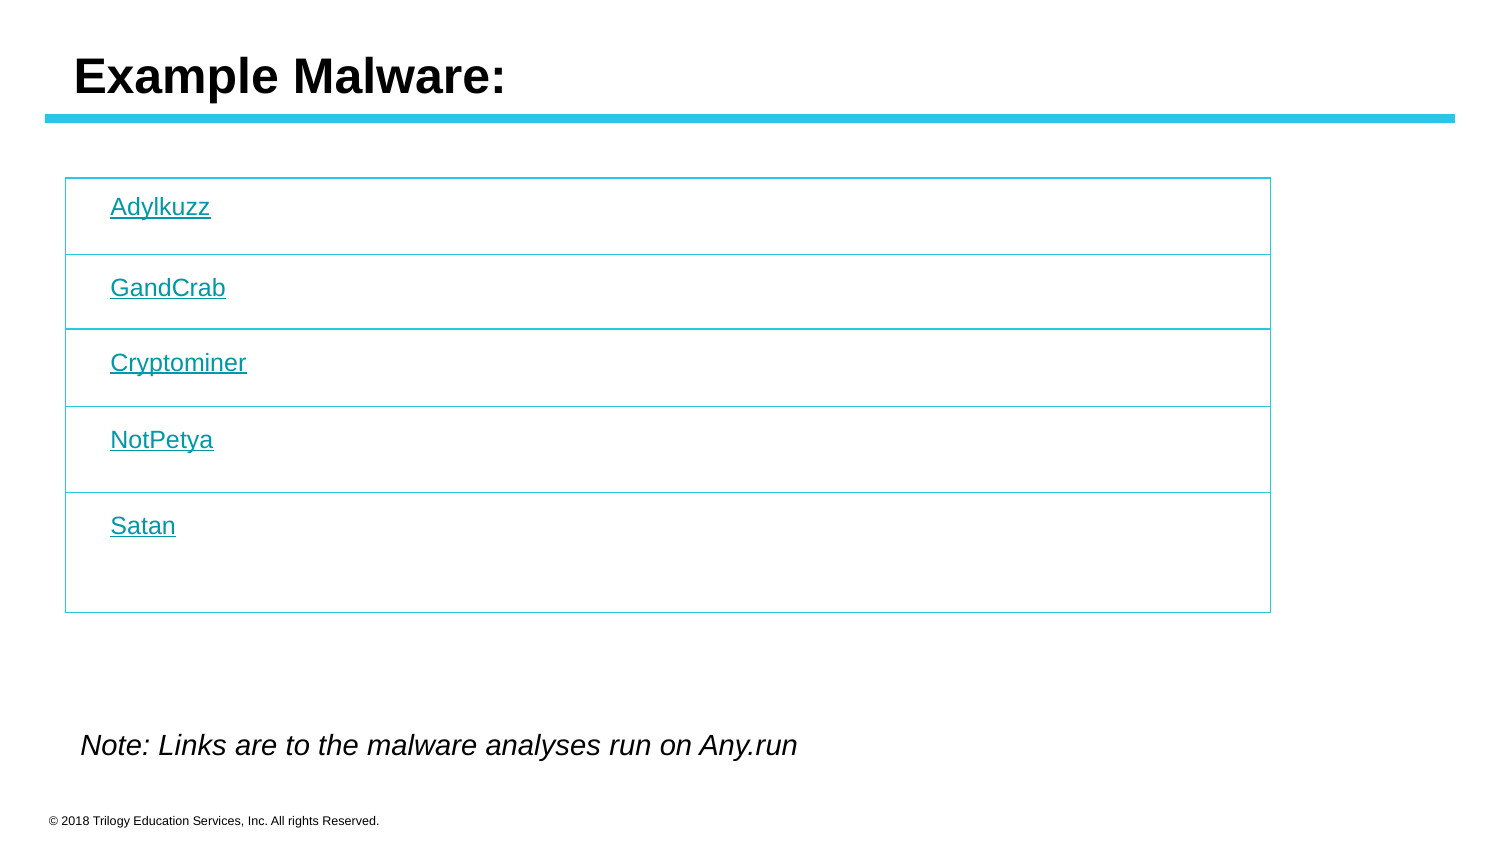

# Example Malware:
| Adylkuzz |
| --- |
| GandCrab |
| Cryptominer |
| NotPetya |
| Satan |
Note: Links are to the malware analyses run on Any.run